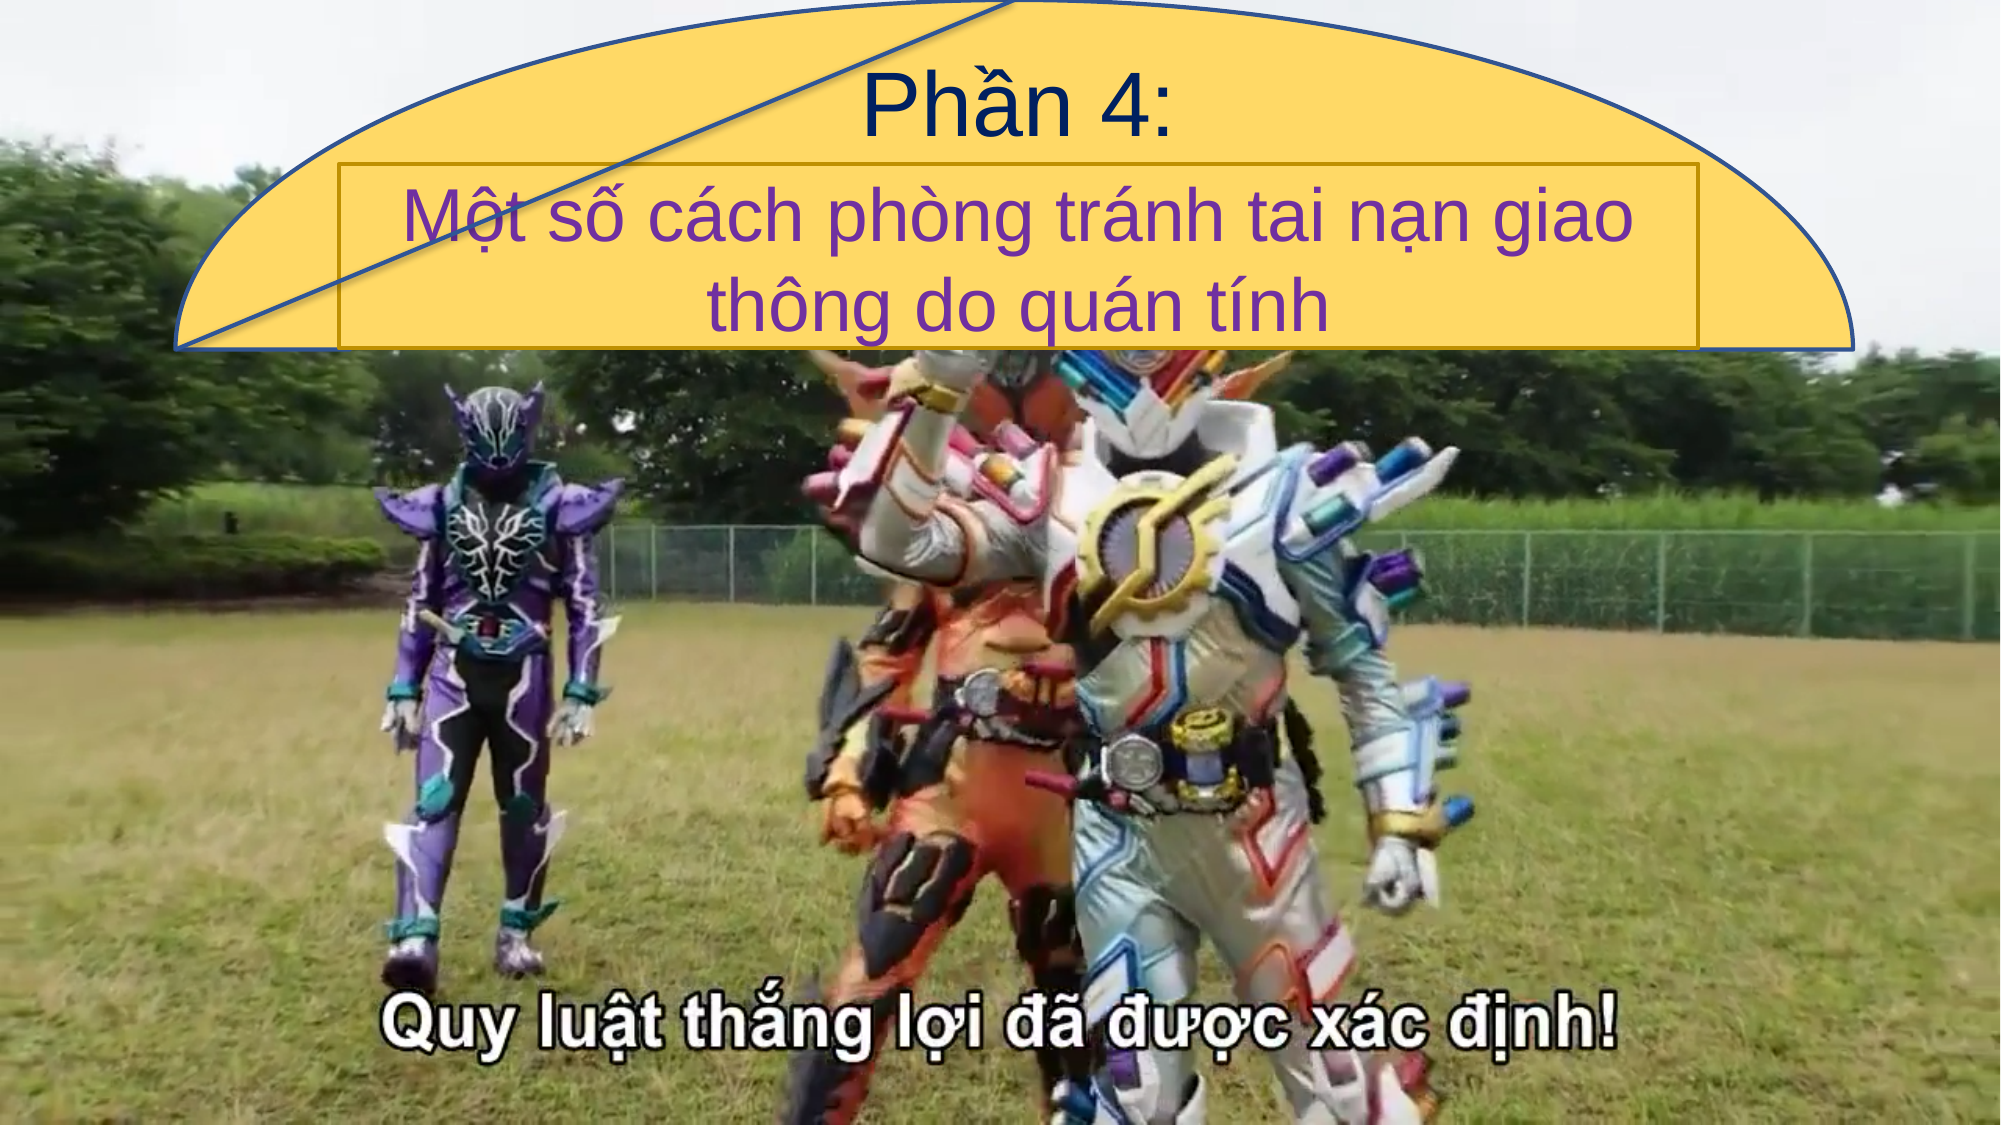

Phần 4:
Một số cách phòng tránh tai nạn giao thông do quán tính